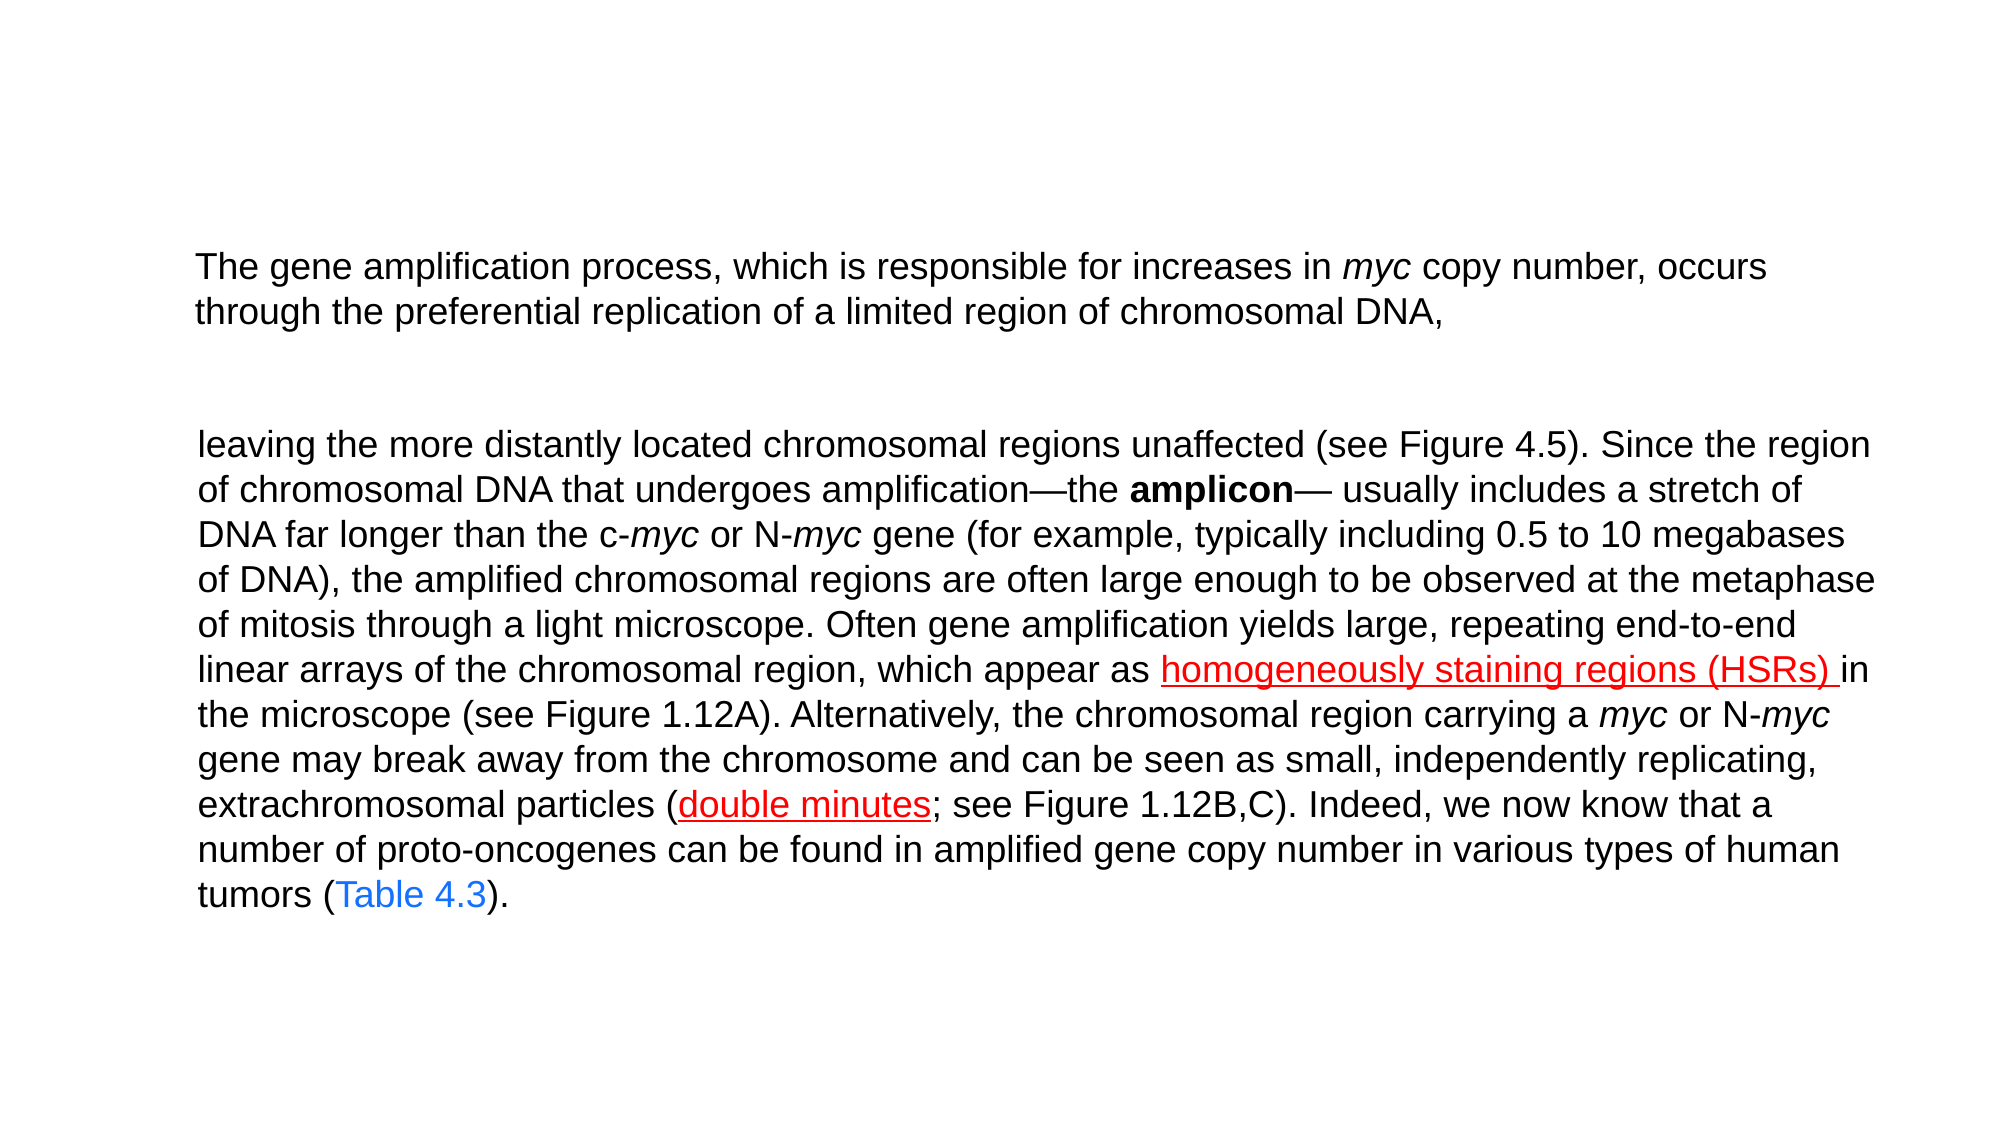

The gene amplification process, which is responsible for increases in myc copy number, occurs through the preferential replication of a limited region of chromosomal DNA,
leaving the more distantly located chromosomal regions unaffected (see Figure 4.5). Since the region of chromosomal DNA that undergoes amplification—the amplicon— usually includes a stretch of DNA far longer than the c-myc or N-myc gene (for example, typically including 0.5 to 10 megabases of DNA), the amplified chromosomal regions are often large enough to be observed at the metaphase of mitosis through a light microscope. Often gene amplification yields large, repeating end-to-end linear arrays of the chromosomal region, which appear as homogeneously staining regions (HSRs) in the microscope (see Figure 1.12A). Alternatively, the chromosomal region carrying a myc or N-myc gene may break away from the chromosome and can be seen as small, independently replicating, extrachromosomal particles (double minutes; see Figure 1.12B,C). Indeed, we now know that a number of proto-oncogenes can be found in amplified gene copy number in various types of human tumors (Table 4.3).